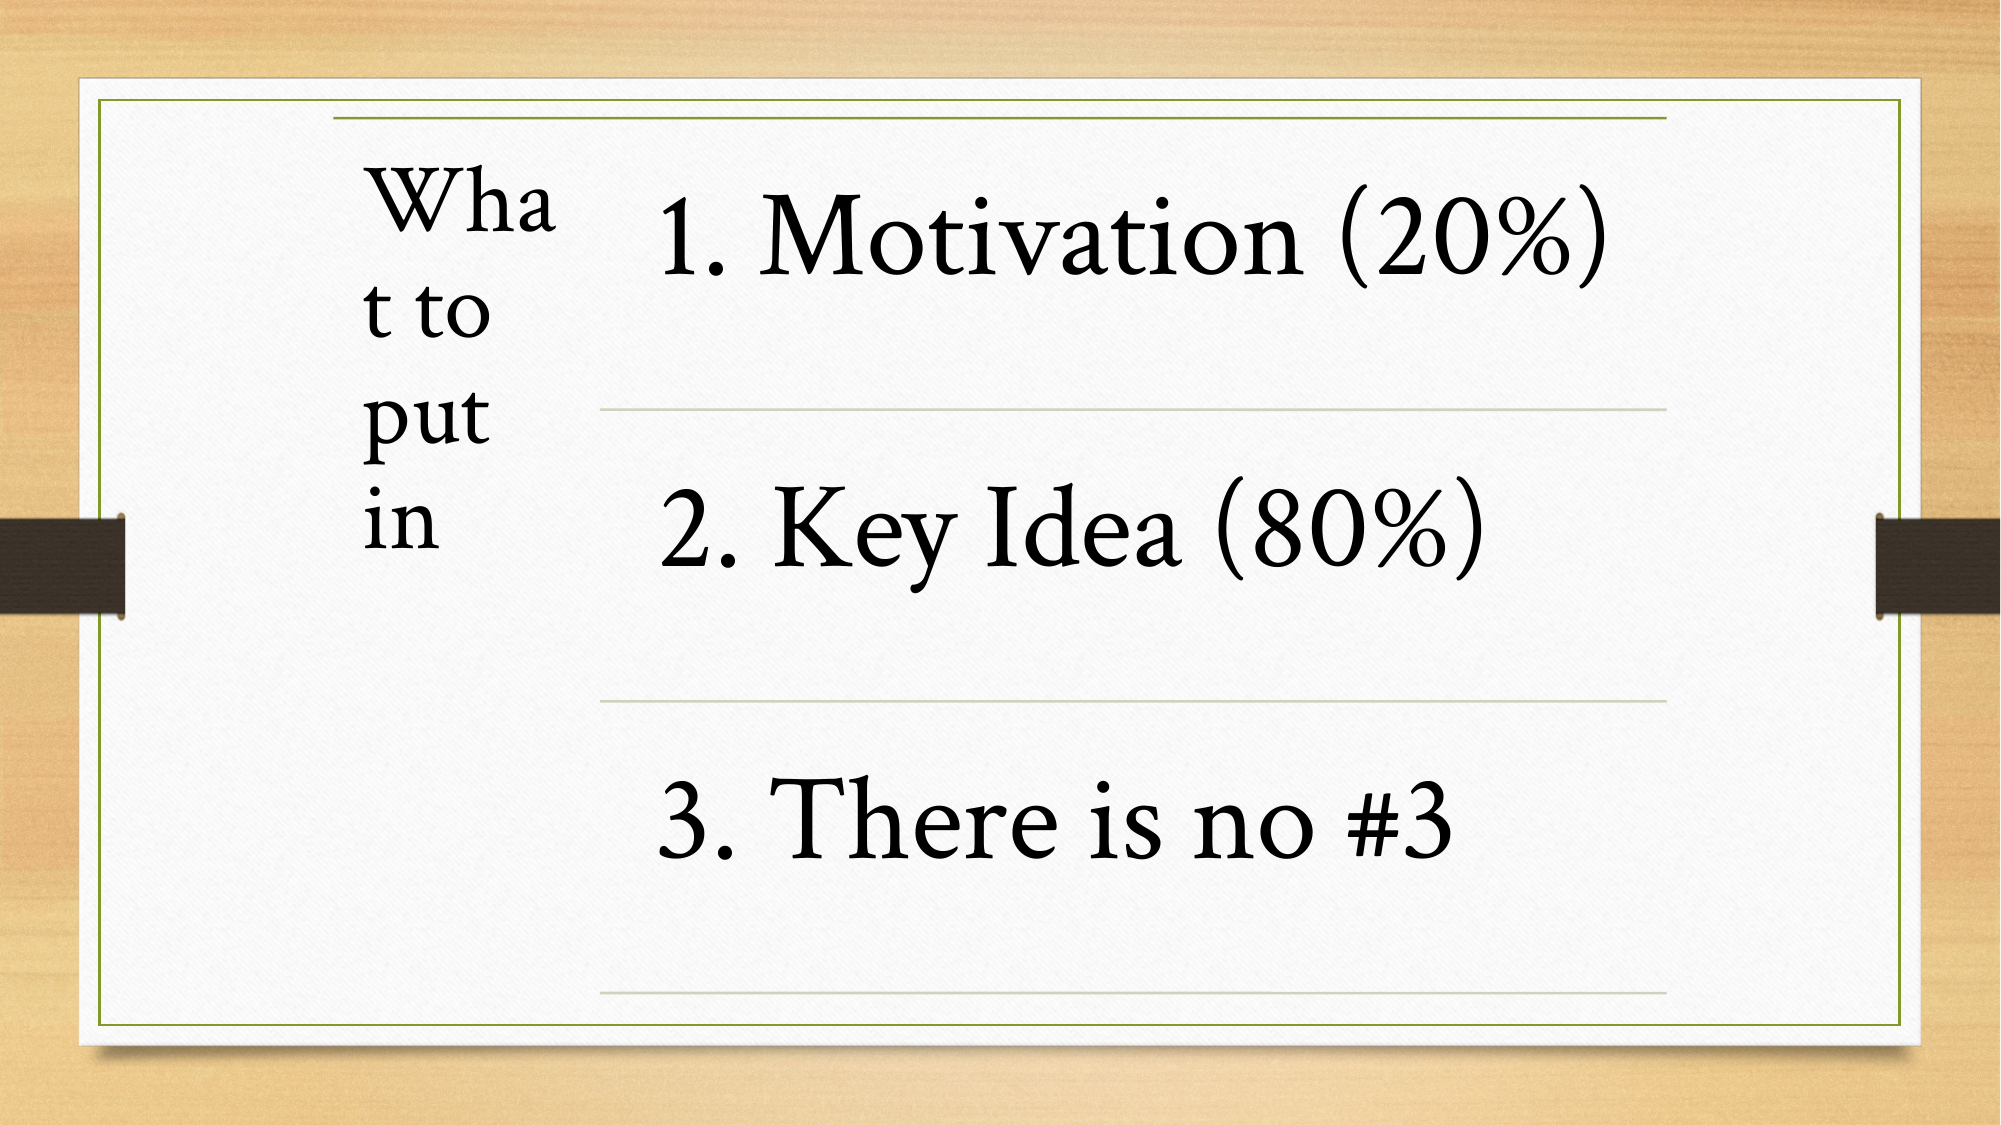

What to put in
1. Motivation (20%)
2. Key Idea (80%)
3. There is no #3